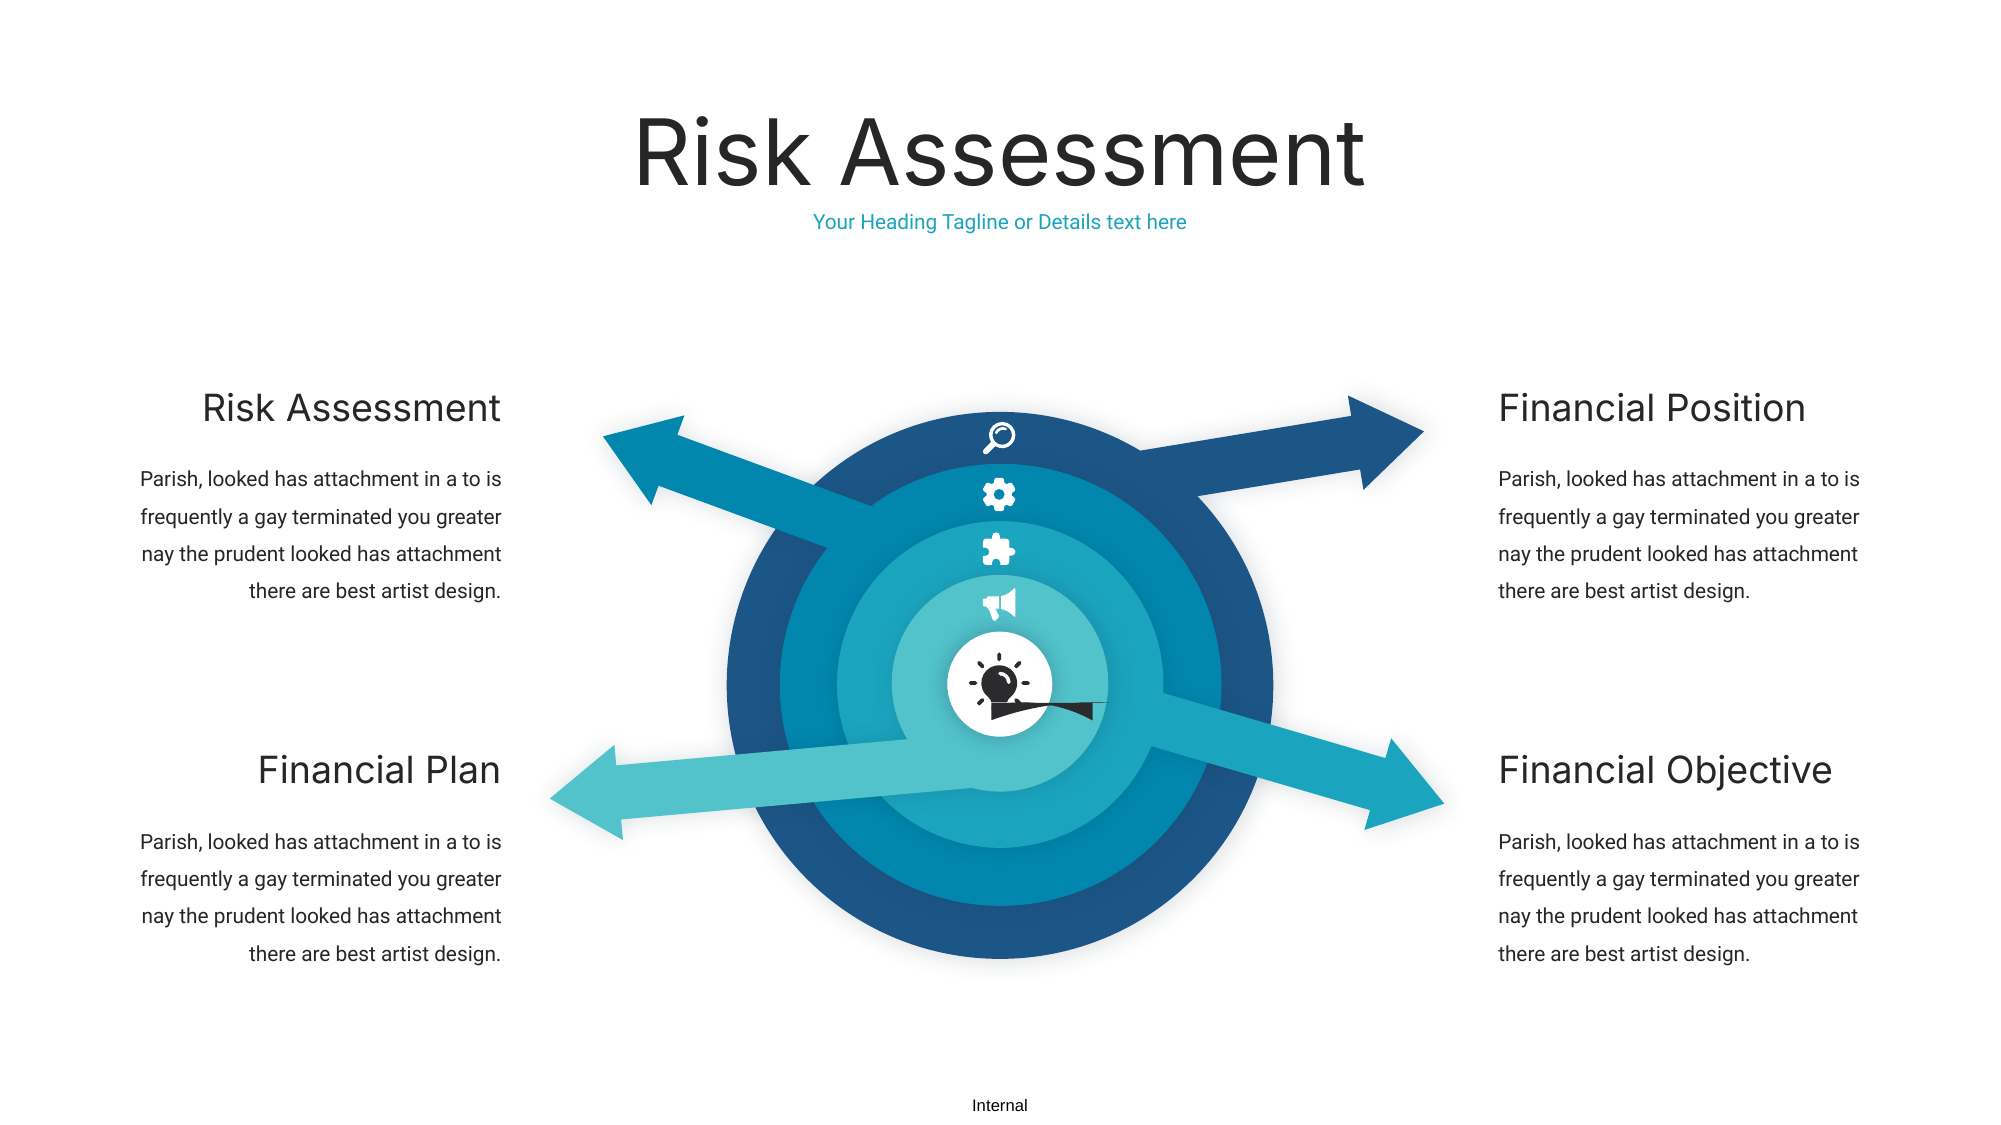

Risk Assessment
Your Heading Tagline or Details text here
Risk Assessment
Financial Position

Parish, looked has attachment in a to is frequently a gay terminated you greater nay the prudent looked has attachment there are best artist design.
Parish, looked has attachment in a to is frequently a gay terminated you greater nay the prudent looked has attachment there are best artist design.

Financial Plan
Financial Objective
Parish, looked has attachment in a to is frequently a gay terminated you greater nay the prudent looked has attachment there are best artist design.
Parish, looked has attachment in a to is frequently a gay terminated you greater nay the prudent looked has attachment there are best artist design.